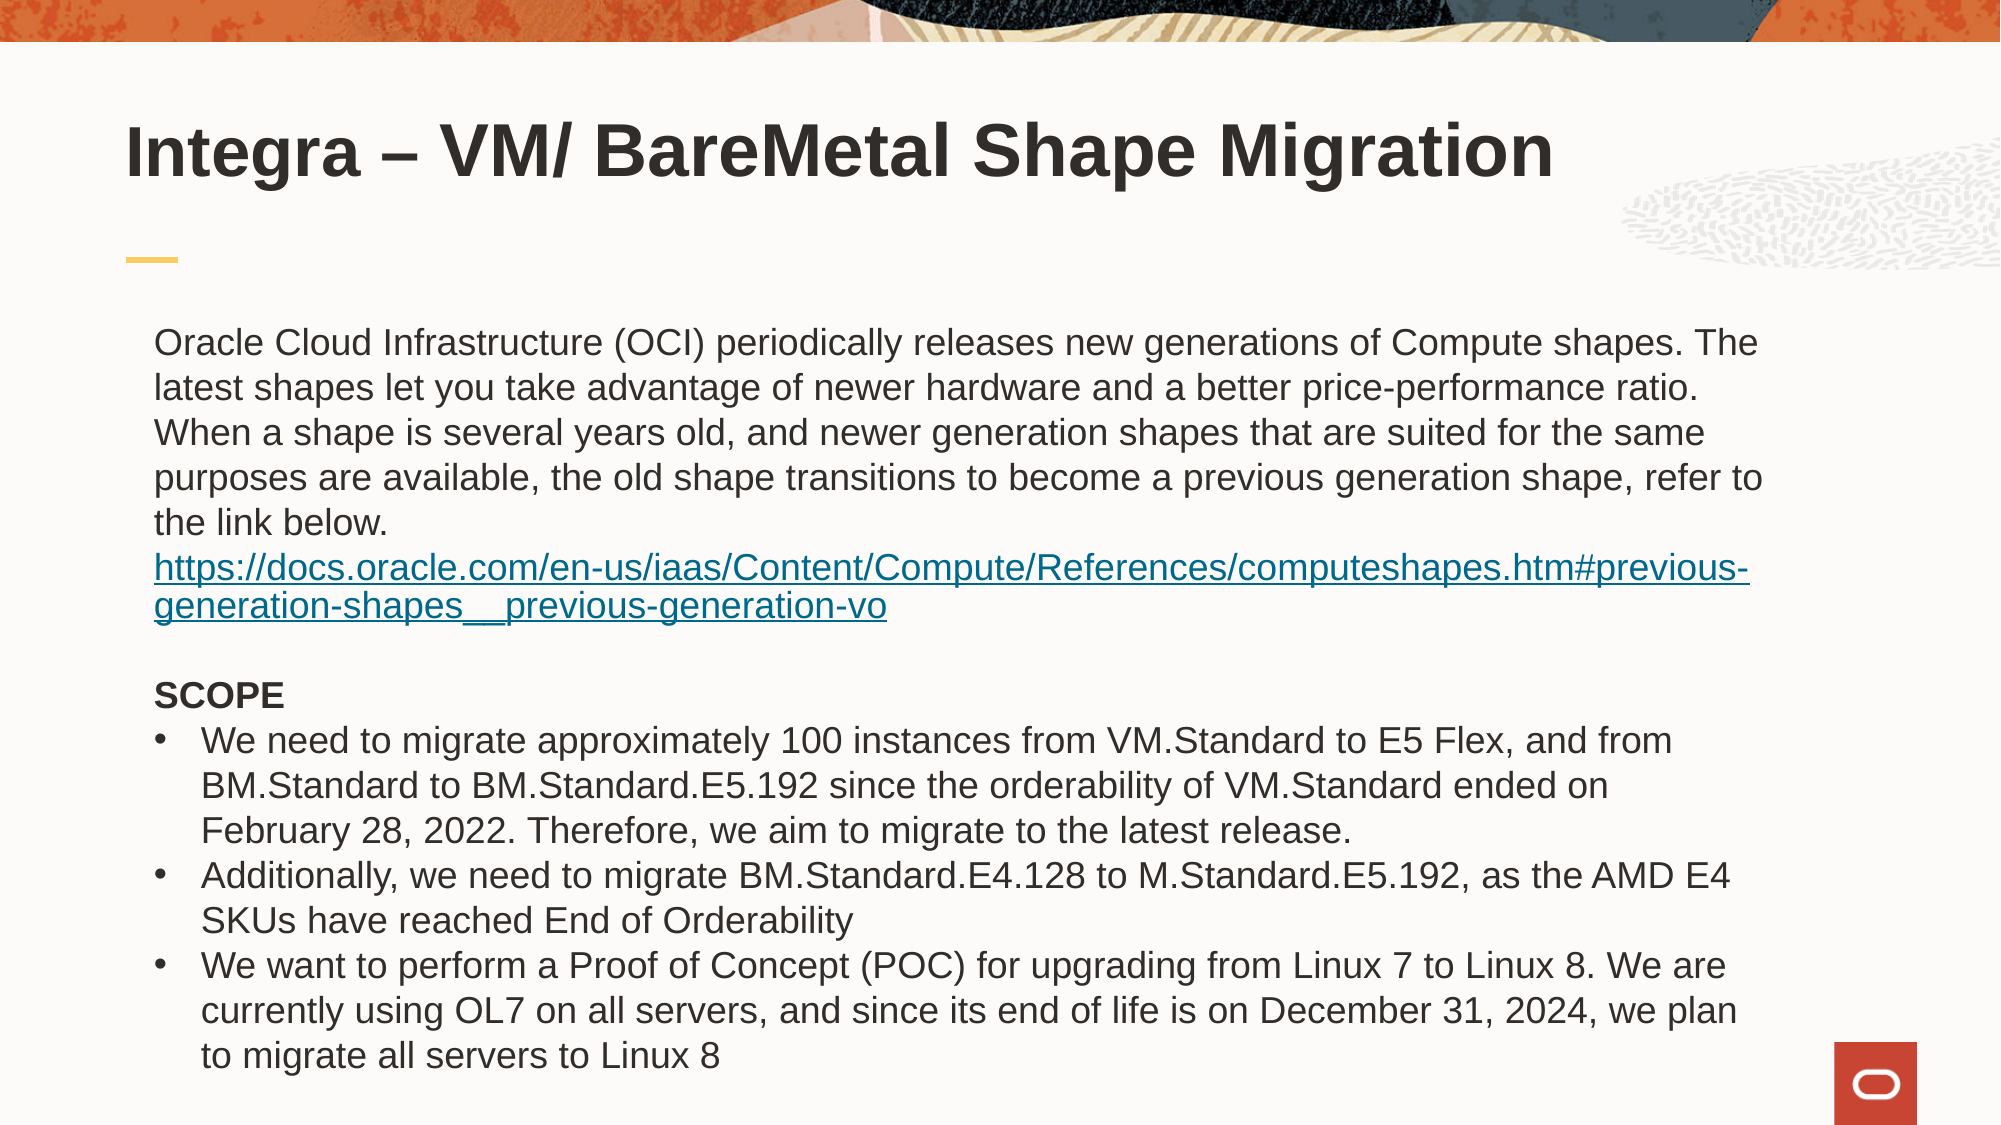

# Integra – VM/ BareMetal Shape Migration
Oracle Cloud Infrastructure (OCI) periodically releases new generations of Compute shapes. The latest shapes let you take advantage of newer hardware and a better price-performance ratio. When a shape is several years old, and newer generation shapes that are suited for the same purposes are available, the old shape transitions to become a previous generation shape, refer to the link below.
https://docs.oracle.com/en-us/iaas/Content/Compute/References/computeshapes.htm#previous-generation-shapes__previous-generation-vo

SCOPE
We need to migrate approximately 100 instances from VM.Standard to E5 Flex, and from BM.Standard to BM.Standard.E5.192 since the orderability of VM.Standard ended on February 28, 2022. Therefore, we aim to migrate to the latest release.
Additionally, we need to migrate BM.Standard.E4.128 to M.Standard.E5.192, as the AMD E4 SKUs have reached End of Orderability
We want to perform a Proof of Concept (POC) for upgrading from Linux 7 to Linux 8. We are currently using OL7 on all servers, and since its end of life is on December 31, 2024, we plan to migrate all servers to Linux 8